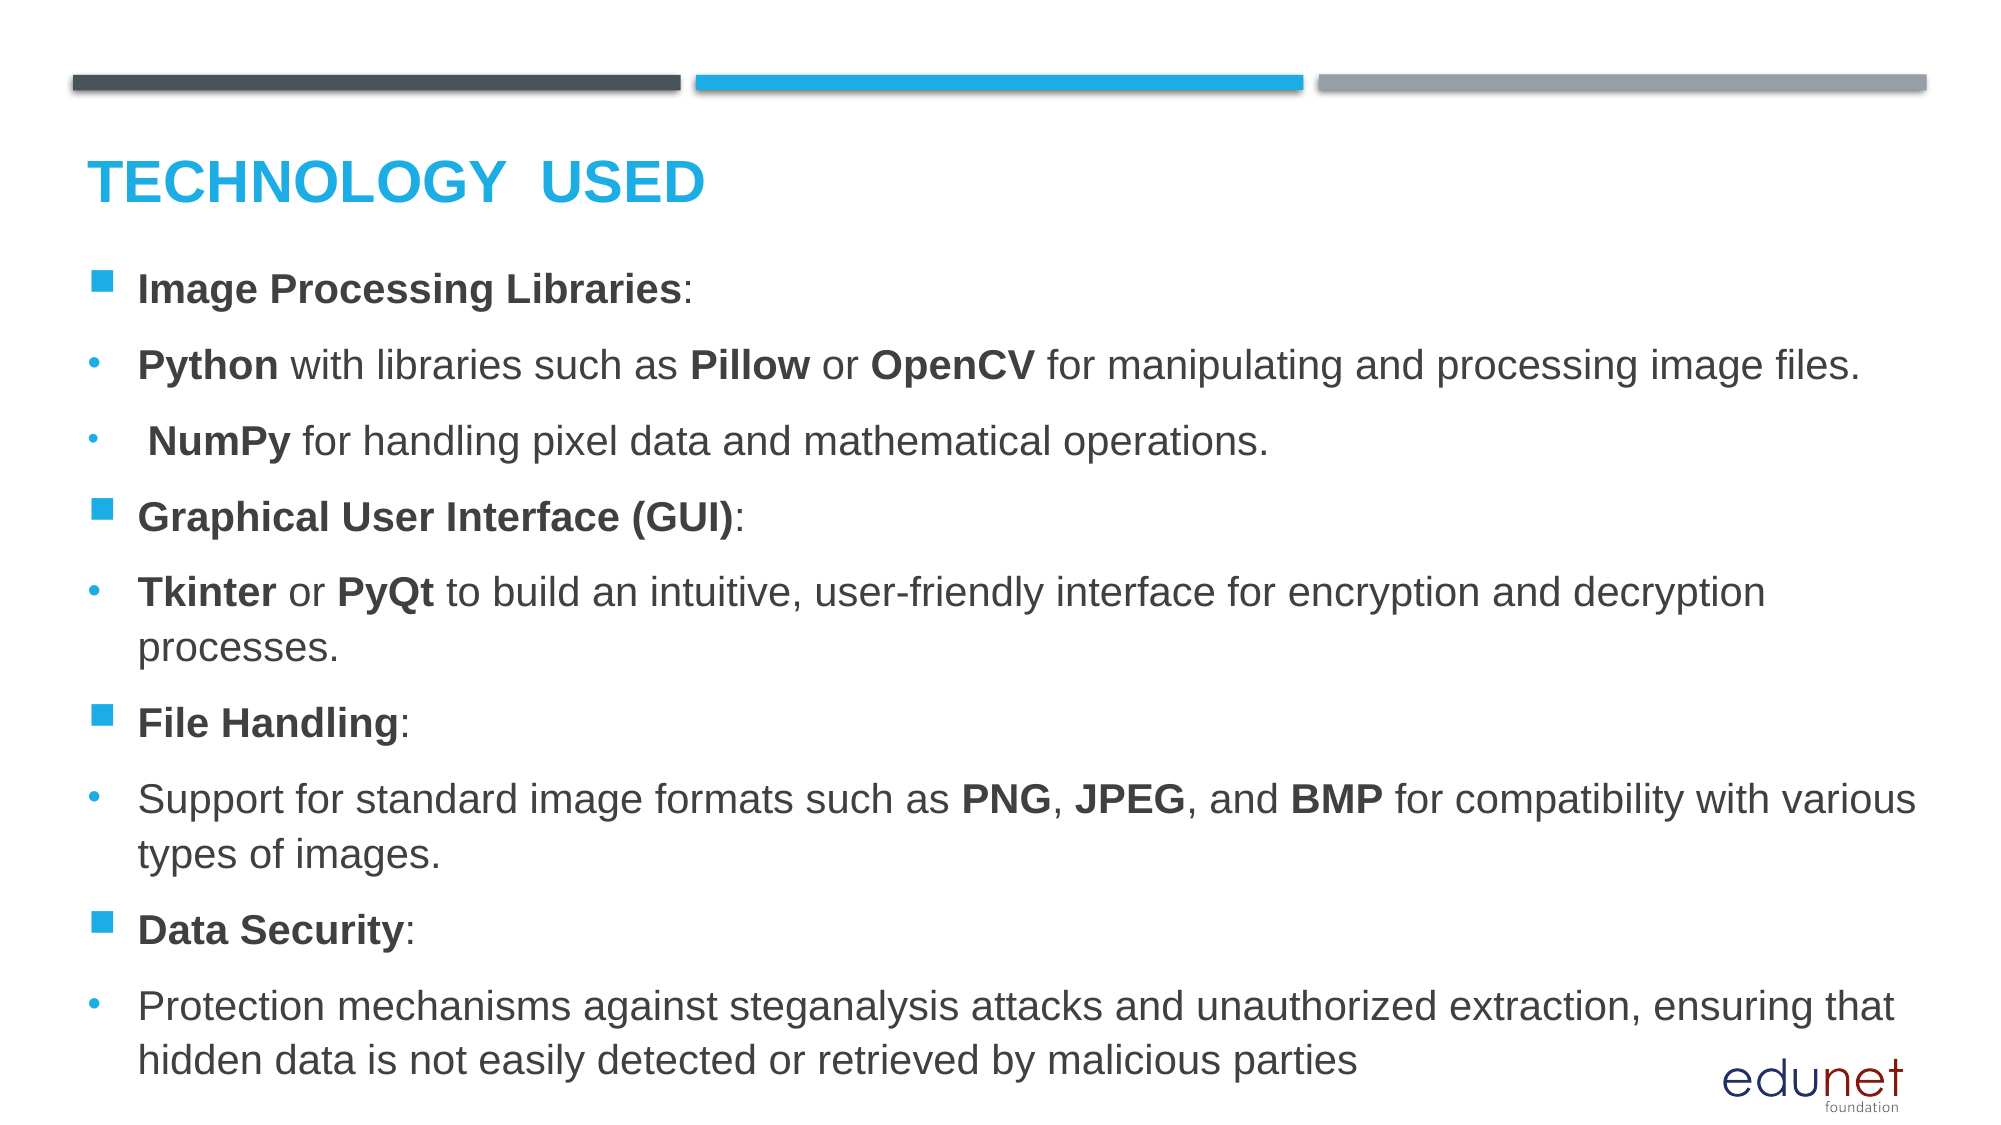

# Technology  used

Image Processing Libraries:
Python with libraries such as Pillow or OpenCV for manipulating and processing image files.
 NumPy for handling pixel data and mathematical operations.
Graphical User Interface (GUI):
Tkinter or PyQt to build an intuitive, user-friendly interface for encryption and decryption processes.
File Handling:
Support for standard image formats such as PNG, JPEG, and BMP for compatibility with various types of images.
Data Security:
Protection mechanisms against steganalysis attacks and unauthorized extraction, ensuring that hidden data is not easily detected or retrieved by malicious parties